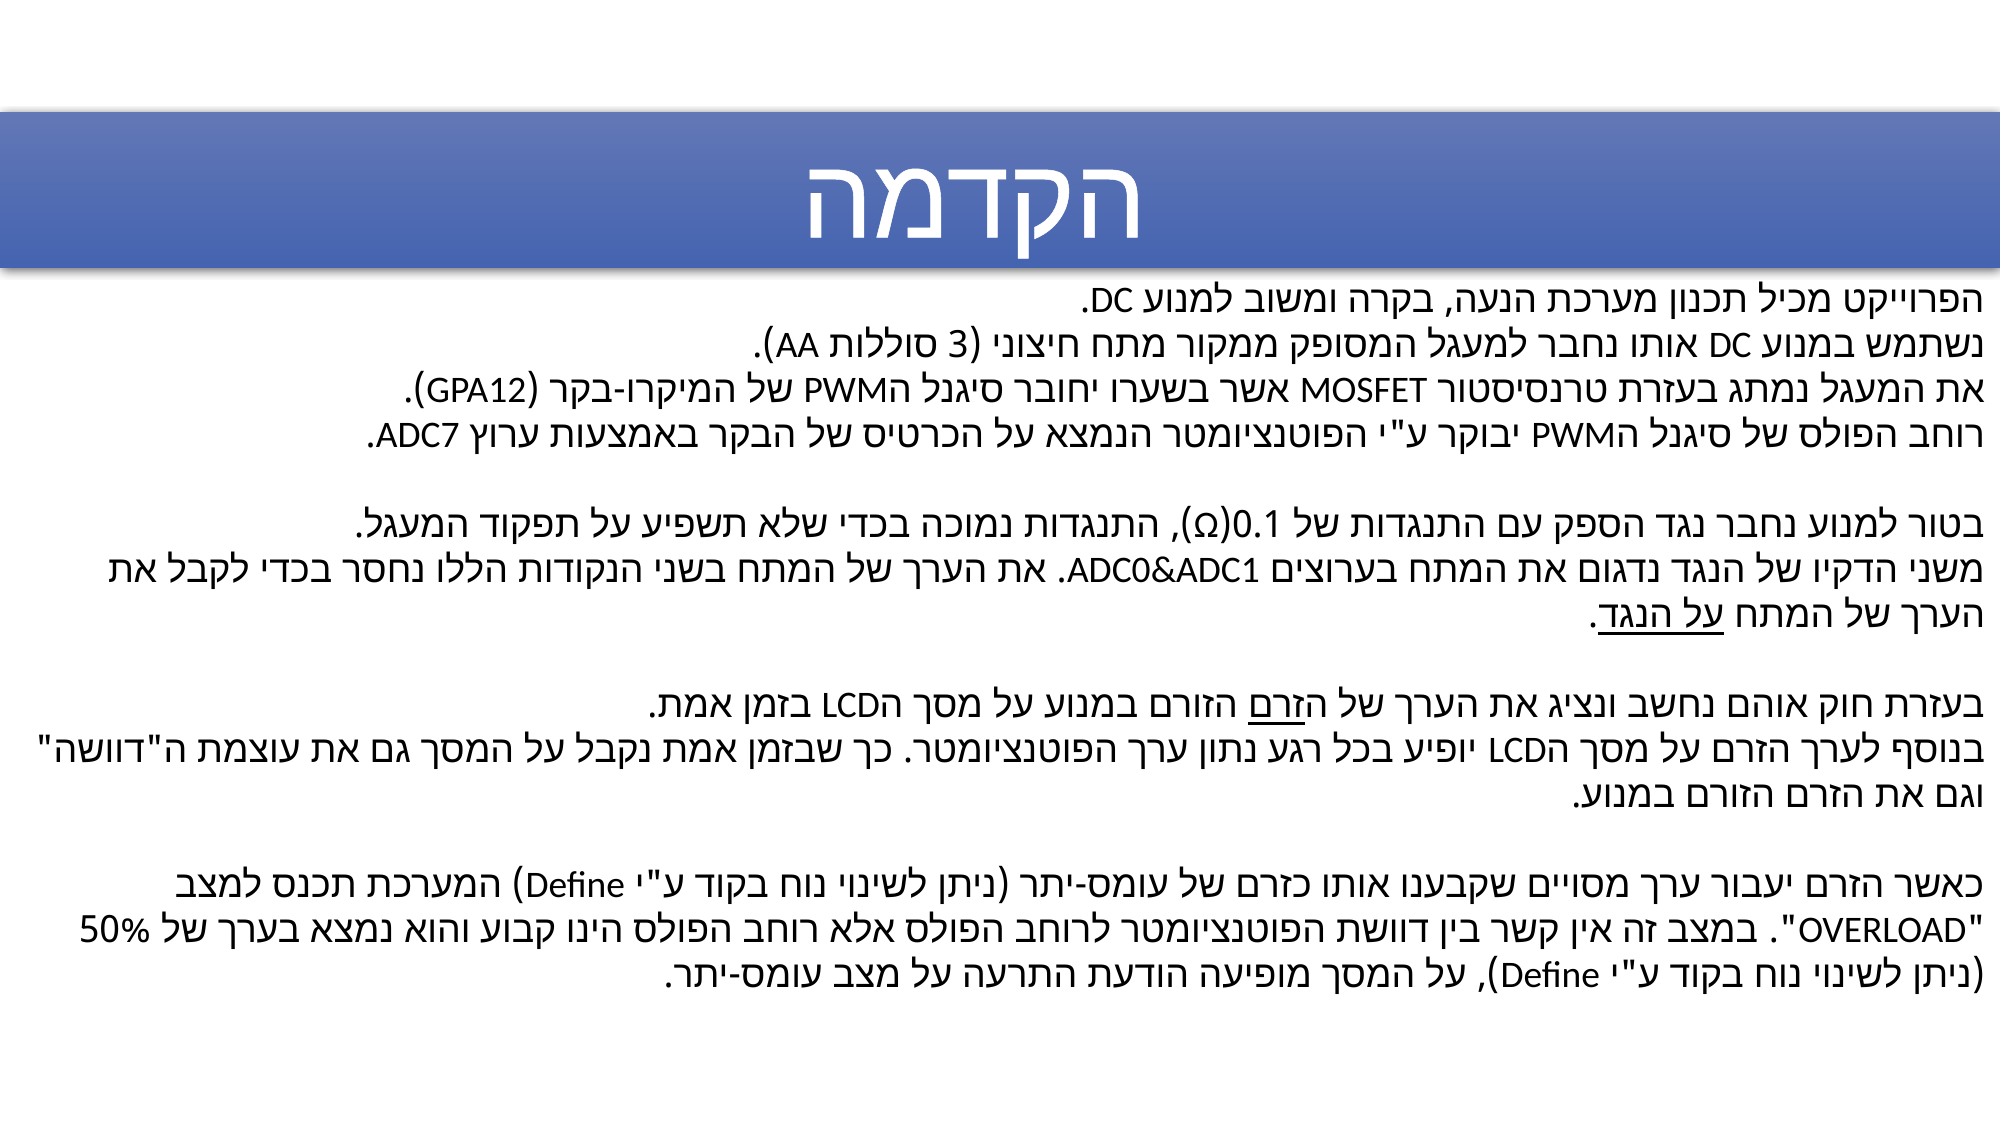

הקדמה
הפרוייקט מכיל תכנון מערכת הנעה, בקרה ומשוב למנוע DC.
נשתמש במנוע DC אותו נחבר למעגל המסופק ממקור מתח חיצוני (3 סוללות AA).
את המעגל נמתג בעזרת טרנסיסטור MOSFET אשר בשערו יחובר סיגנל הPWM של המיקרו-בקר (GPA12).
רוחב הפולס של סיגנל הPWM יבוקר ע"י הפוטנציומטר הנמצא על הכרטיס של הבקר באמצעות ערוץ ADC7.

בטור למנוע נחבר נגד הספק עם התנגדות של 0.1(Ω), התנגדות נמוכה בכדי שלא תשפיע על תפקוד המעגל.
משני הדקיו של הנגד נדגום את המתח בערוצים ADC0&ADC1. את הערך של המתח בשני הנקודות הללו נחסר בכדי לקבל את הערך של המתח על הנגד.

בעזרת חוק אוהם נחשב ונציג את הערך של הזרם הזורם במנוע על מסך הLCD בזמן אמת.
בנוסף לערך הזרם על מסך הLCD יופיע בכל רגע נתון ערך הפוטנציומטר. כך שבזמן אמת נקבל על המסך גם את עוצמת ה"דוושה" וגם את הזרם הזורם במנוע.

כאשר הזרם יעבור ערך מסויים שקבענו אותו כזרם של עומס-יתר (ניתן לשינוי נוח בקוד ע"י Define) המערכת תכנס למצב "OVERLOAD". במצב זה אין קשר בין דוושת הפוטנציומטר לרוחב הפולס אלא רוחב הפולס הינו קבוע והוא נמצא בערך של 50% (ניתן לשינוי נוח בקוד ע"י Define), על המסך מופיעה הודעת התרעה על מצב עומס-יתר.